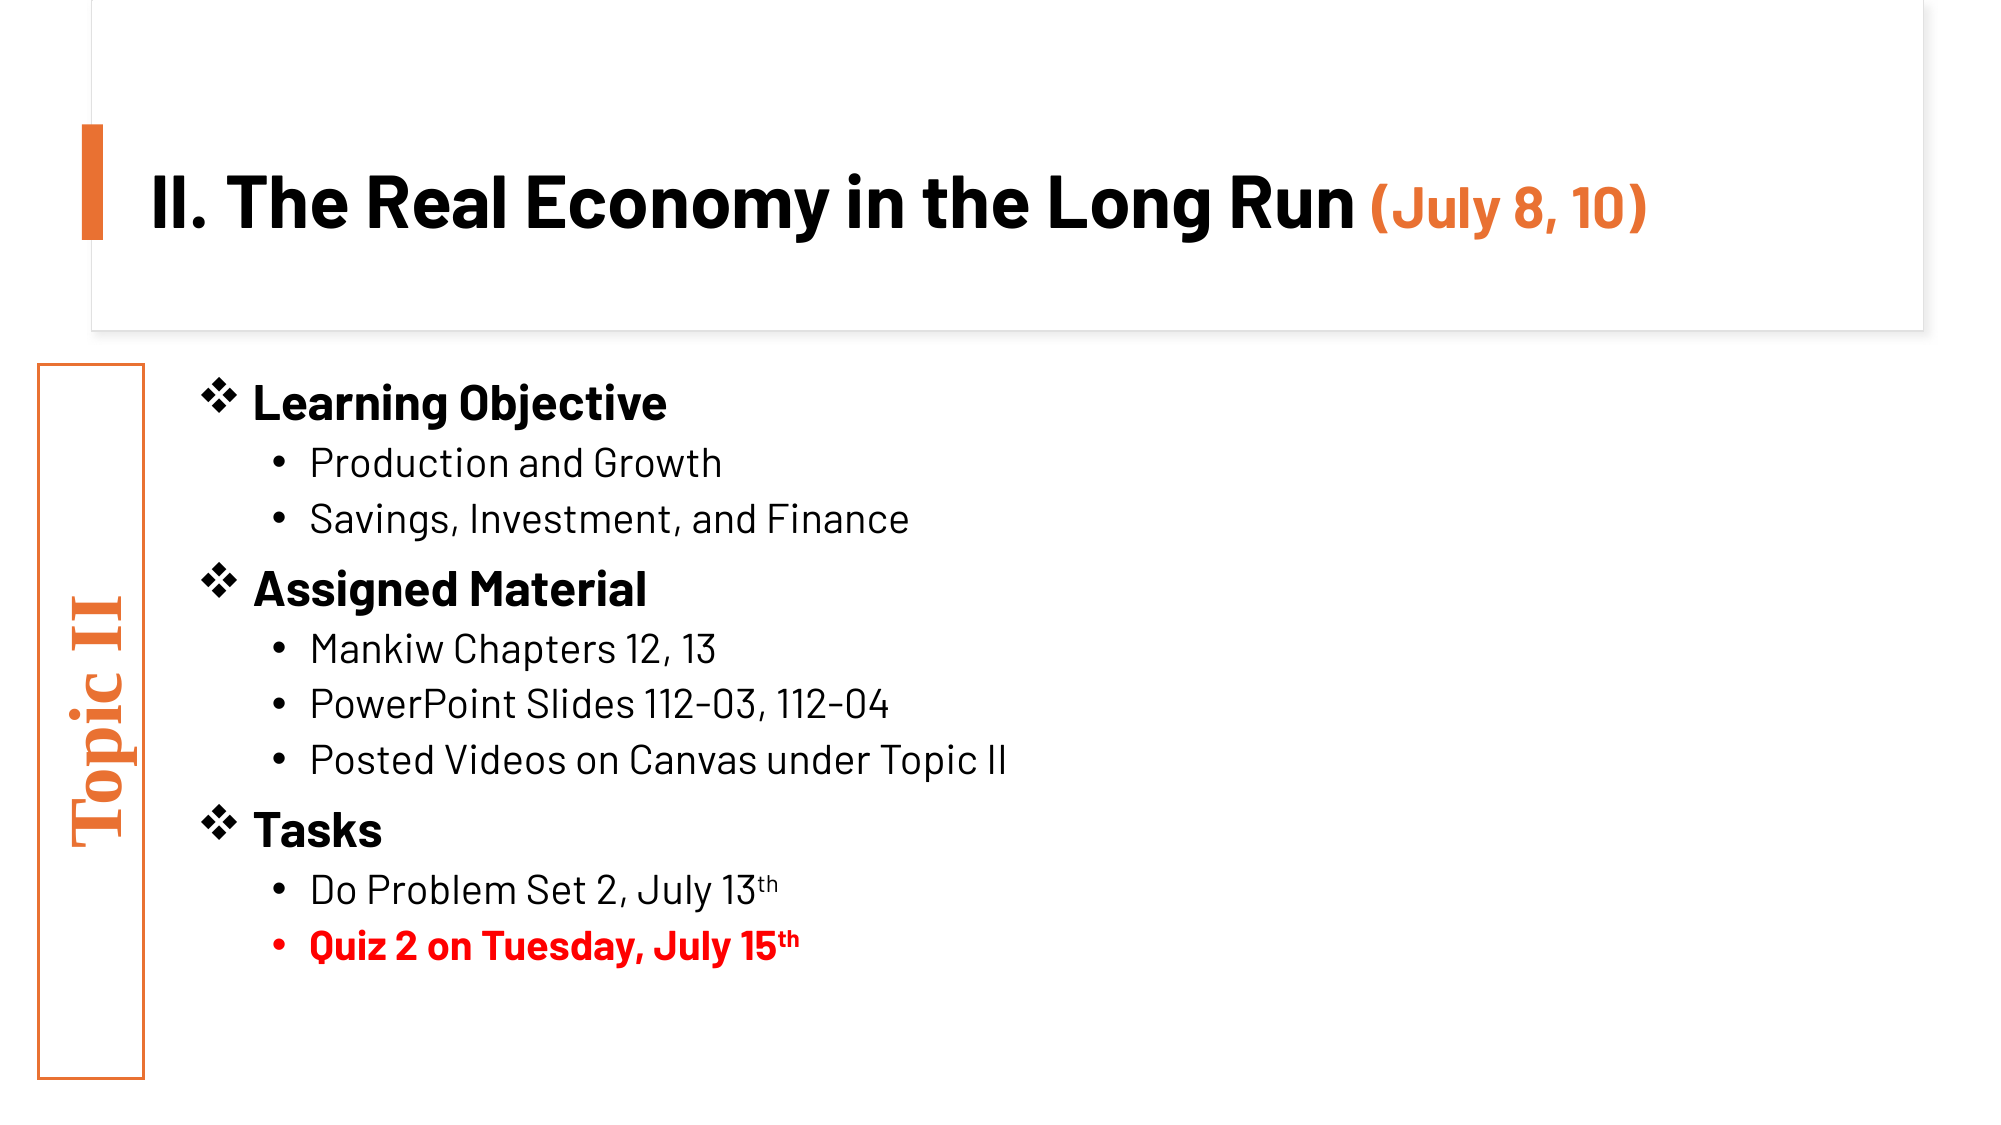

# II. The Real Economy in the Long Run (July 8, 10)

 Learning Objective
Production and Growth
Savings, Investment, and Finance
 Assigned Material
Mankiw Chapters 12, 13
PowerPoint Slides 112-03, 112-04
Posted Videos on Canvas under Topic II
 Tasks
Do Problem Set 2, July 13th
Quiz 2 on Tuesday, July 15th

Topic II